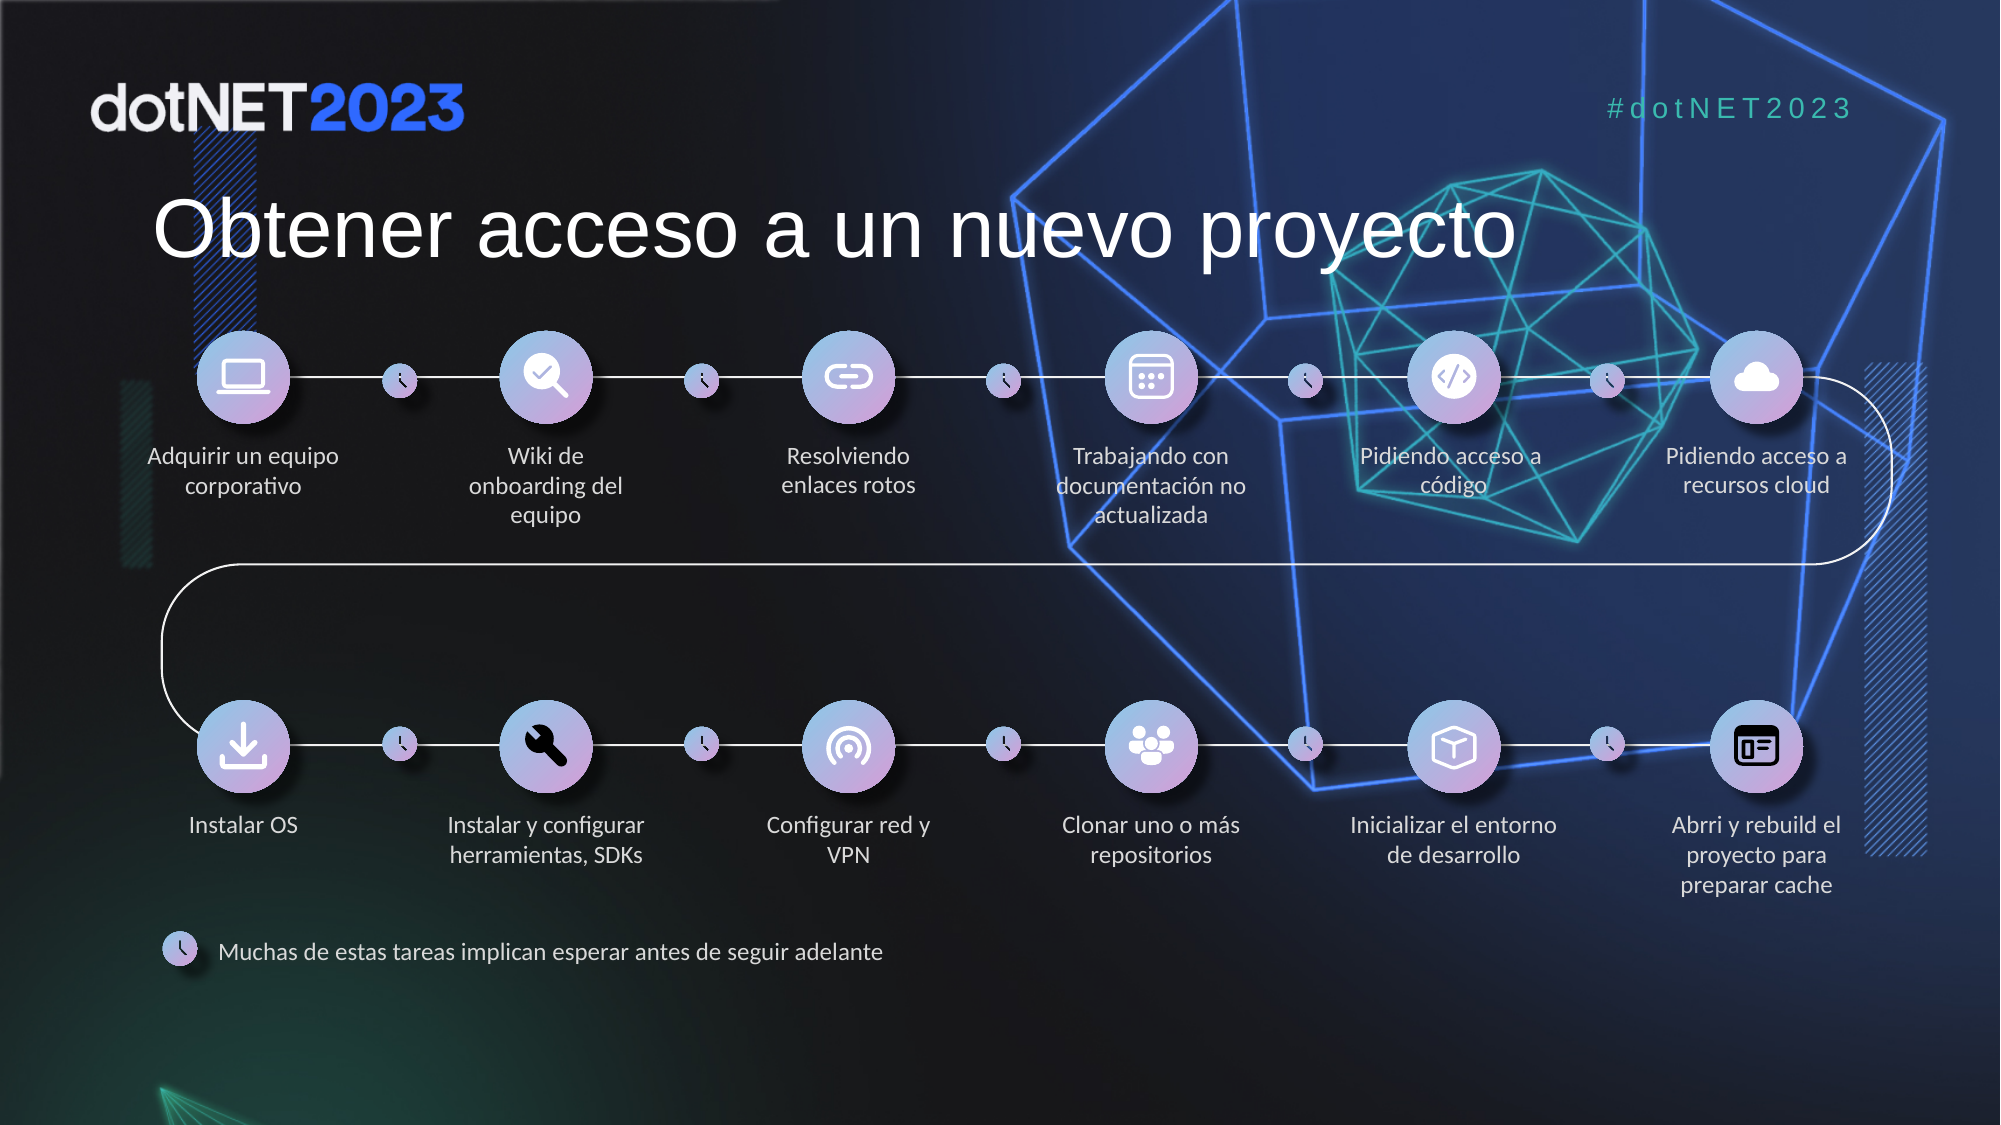

# Obtener acceso a un nuevo proyecto

Adquirir un equipo corporativo

Wiki de onboarding del equipo

Resolviendo enlaces rotos

Trabajando con documentación no actualizada

Pidiendo acceso a  código

Pidiendo acceso a recursos cloud

Muchas de estas tareas implican esperar antes de seguir adelante

Instalar OS

Instalar y configurar herramientas, SDKs

Configurar red y VPN

Clonar uno o más repositorios

Inicializar el entorno de desarrollo

Abrri y rebuild el proyecto para preparar cache